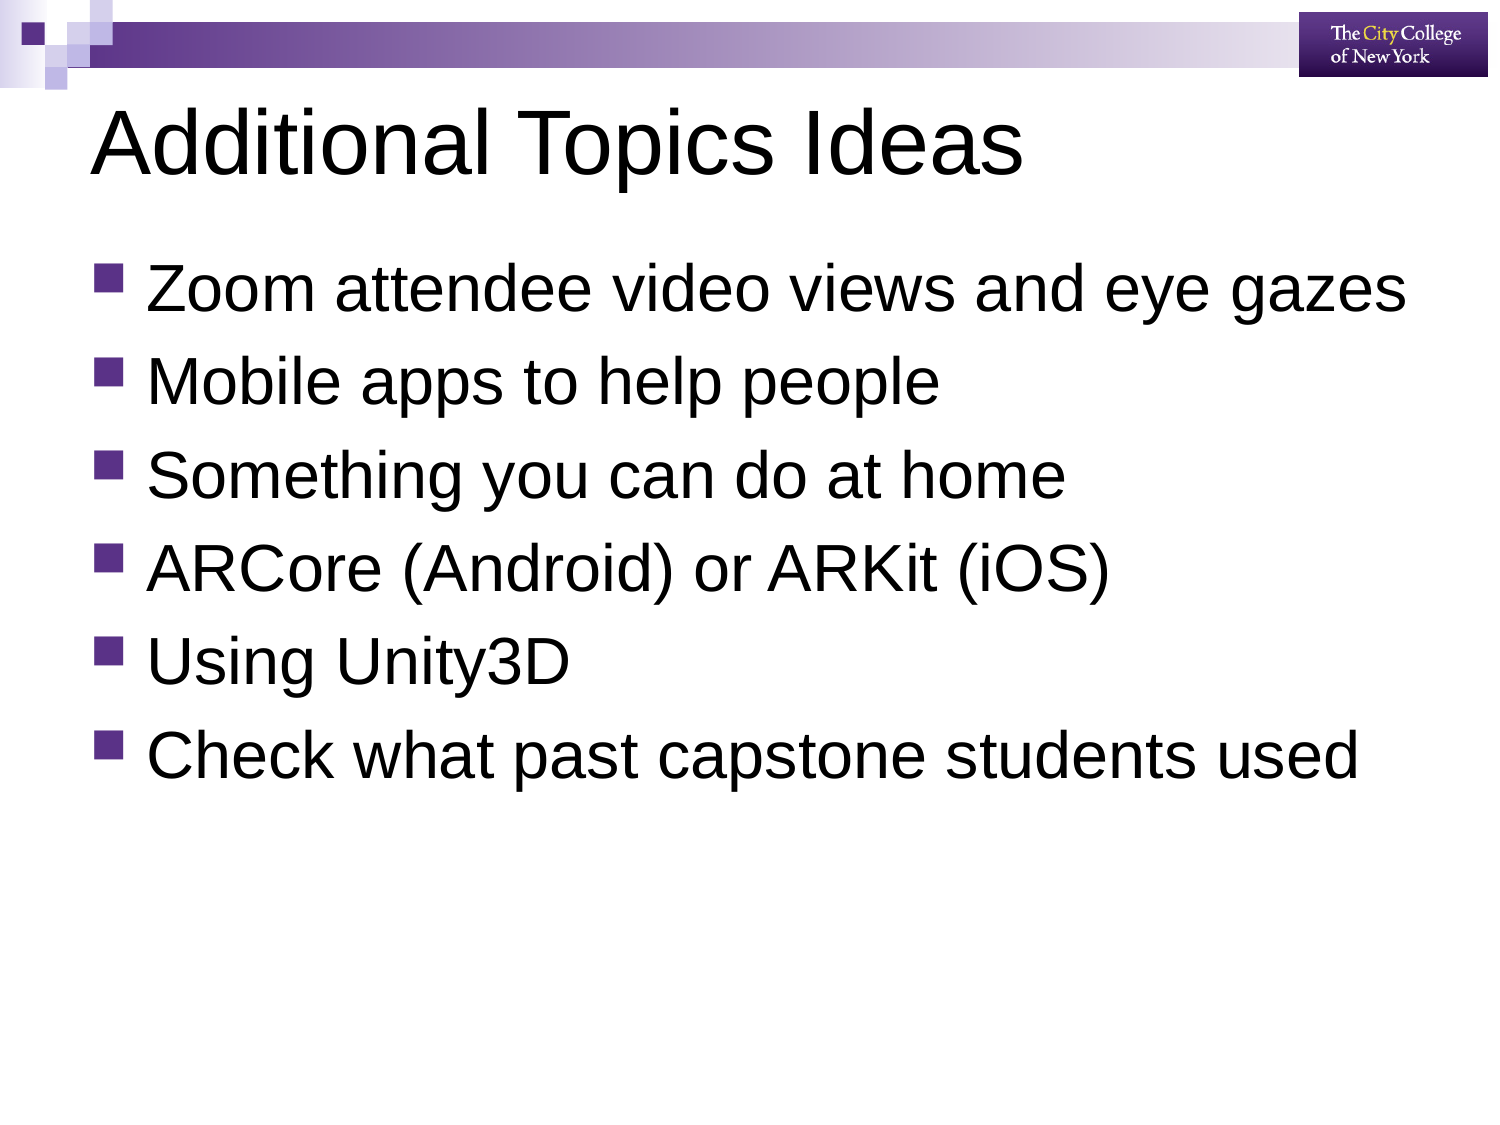

# Additional Topics Ideas
Zoom attendee video views and eye gazes
Mobile apps to help people
Something you can do at home
ARCore (Android) or ARKit (iOS)
Using Unity3D
Check what past capstone students used